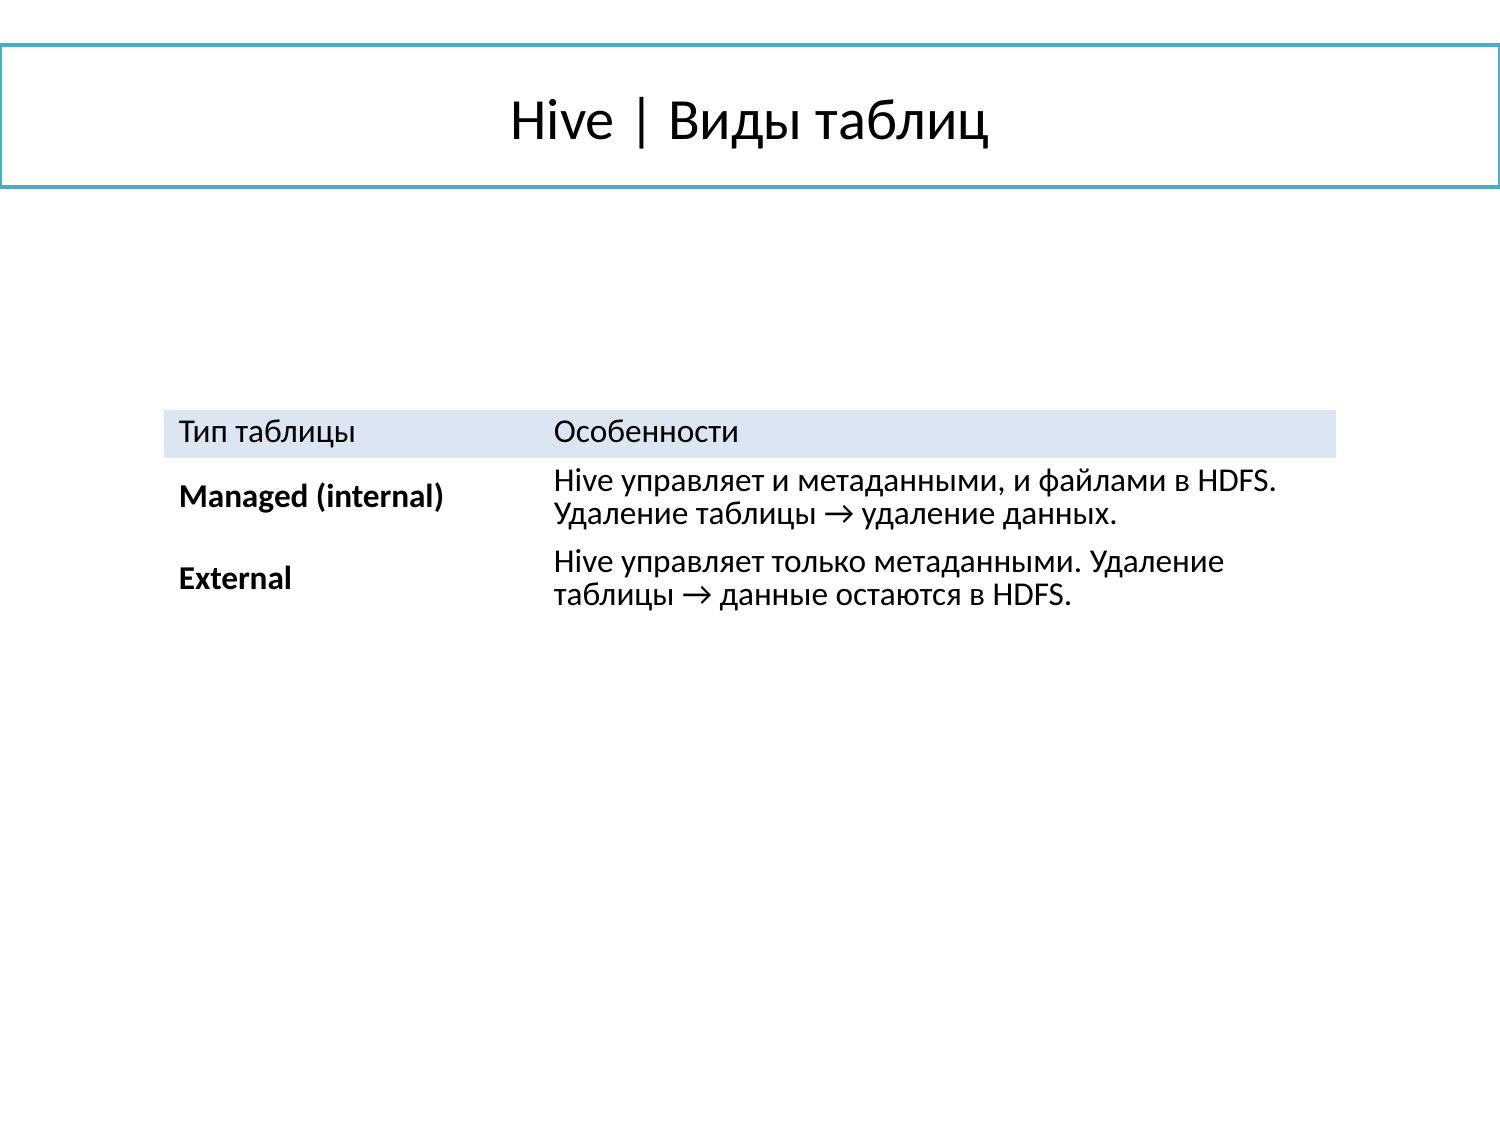

Hive | Виды таблиц
| Тип таблицы | Особенности |
| --- | --- |
| Managed (internal) | Hive управляет и метаданными, и файлами в HDFS. Удаление таблицы → удаление данных. |
| External | Hive управляет только метаданными. Удаление таблицы → данные остаются в HDFS. |